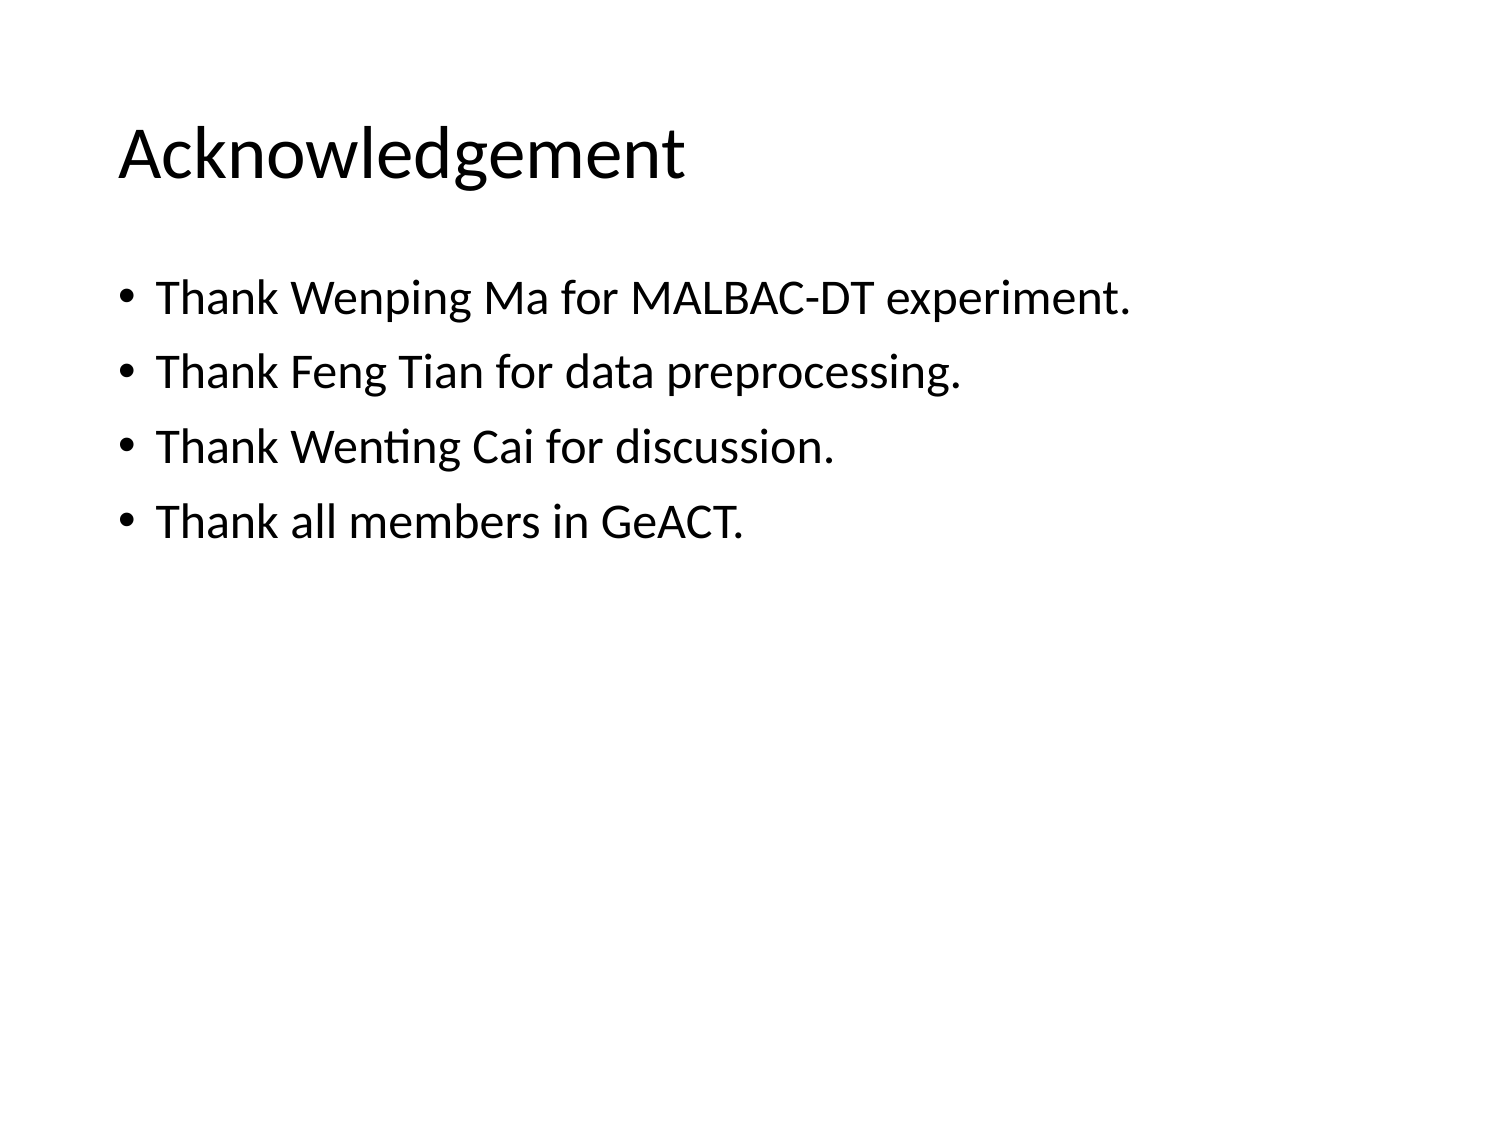

# Acknowledgement
Thank Wenping Ma for MALBAC-DT experiment.
Thank Feng Tian for data preprocessing.
Thank Wenting Cai for discussion.
Thank all members in GeACT.